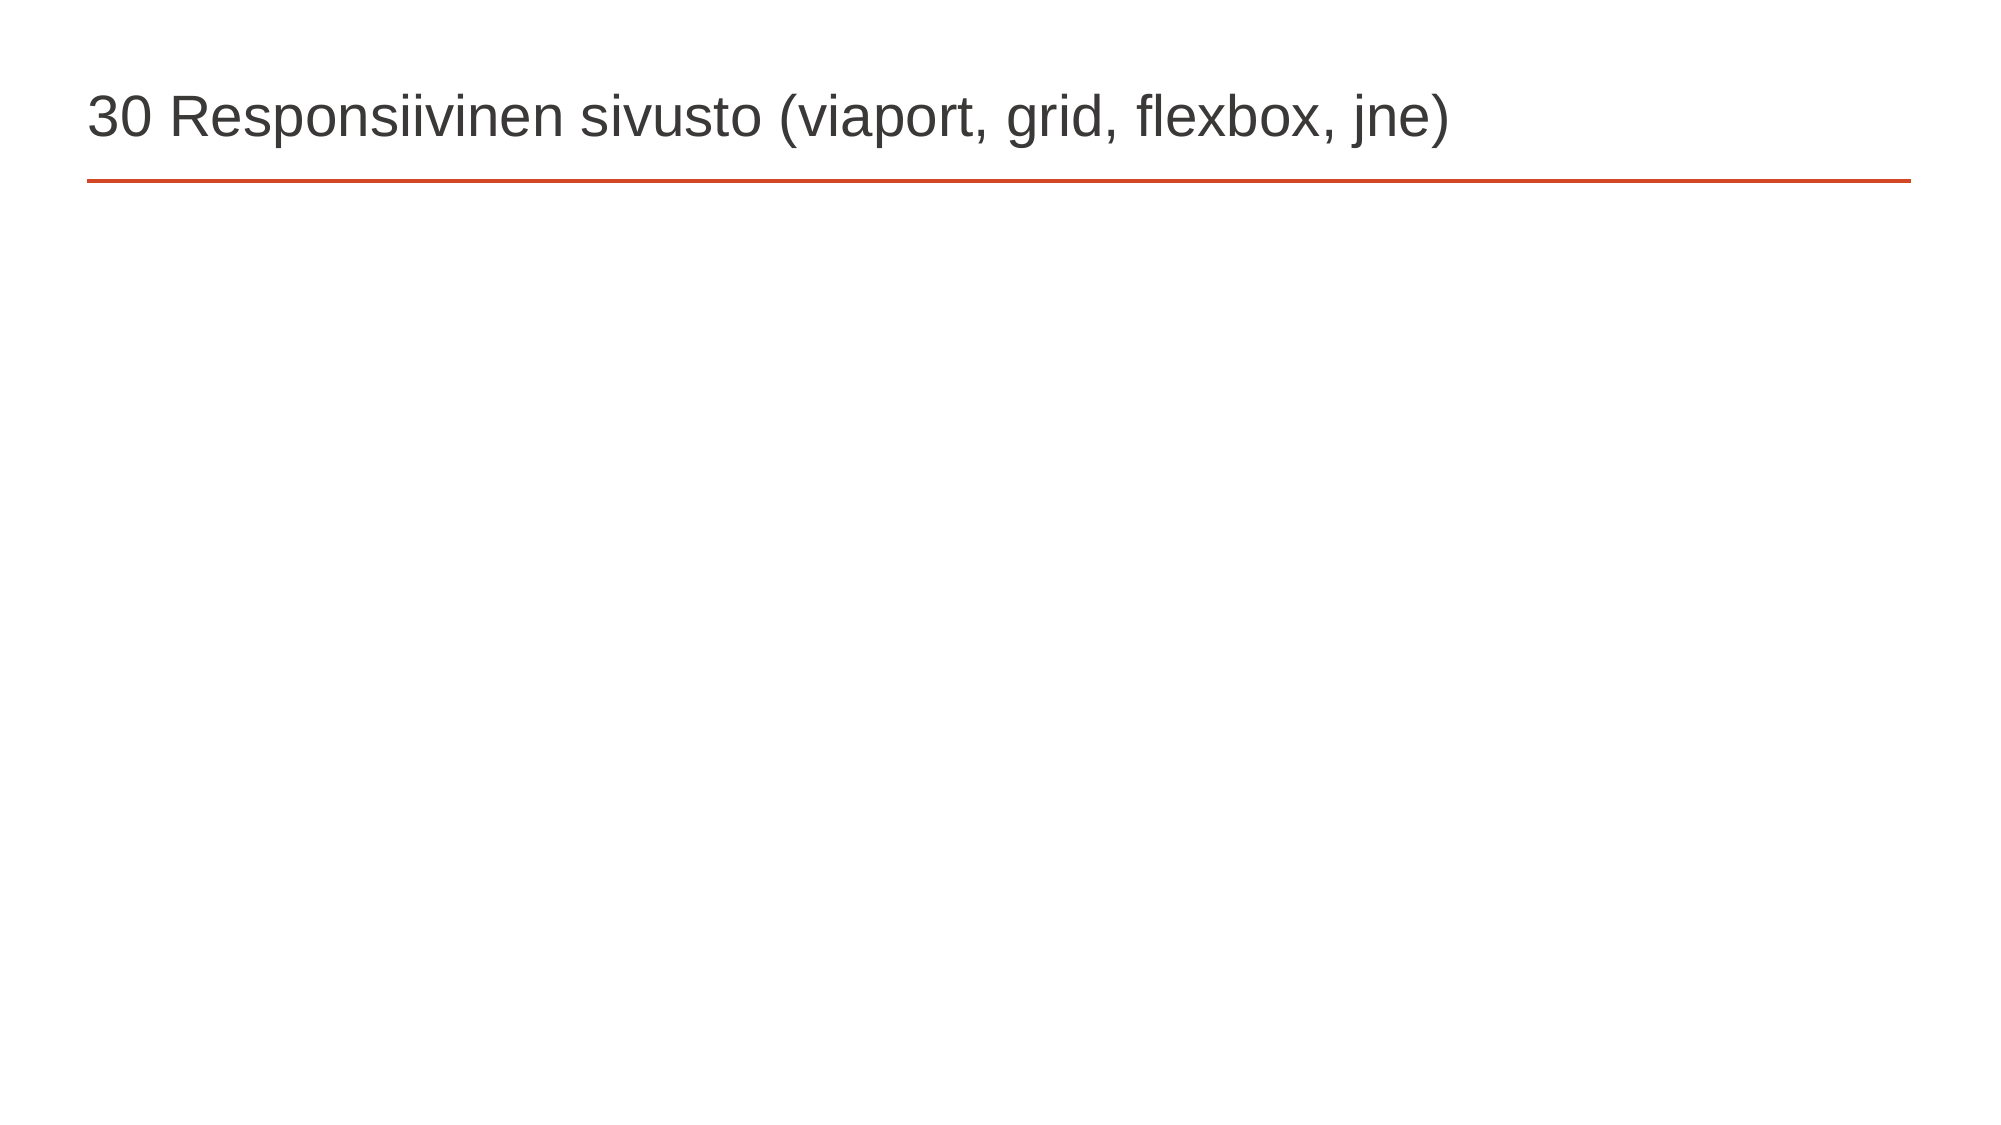

# 30 Responsiivinen sivusto (viaport, grid, flexbox, jne)